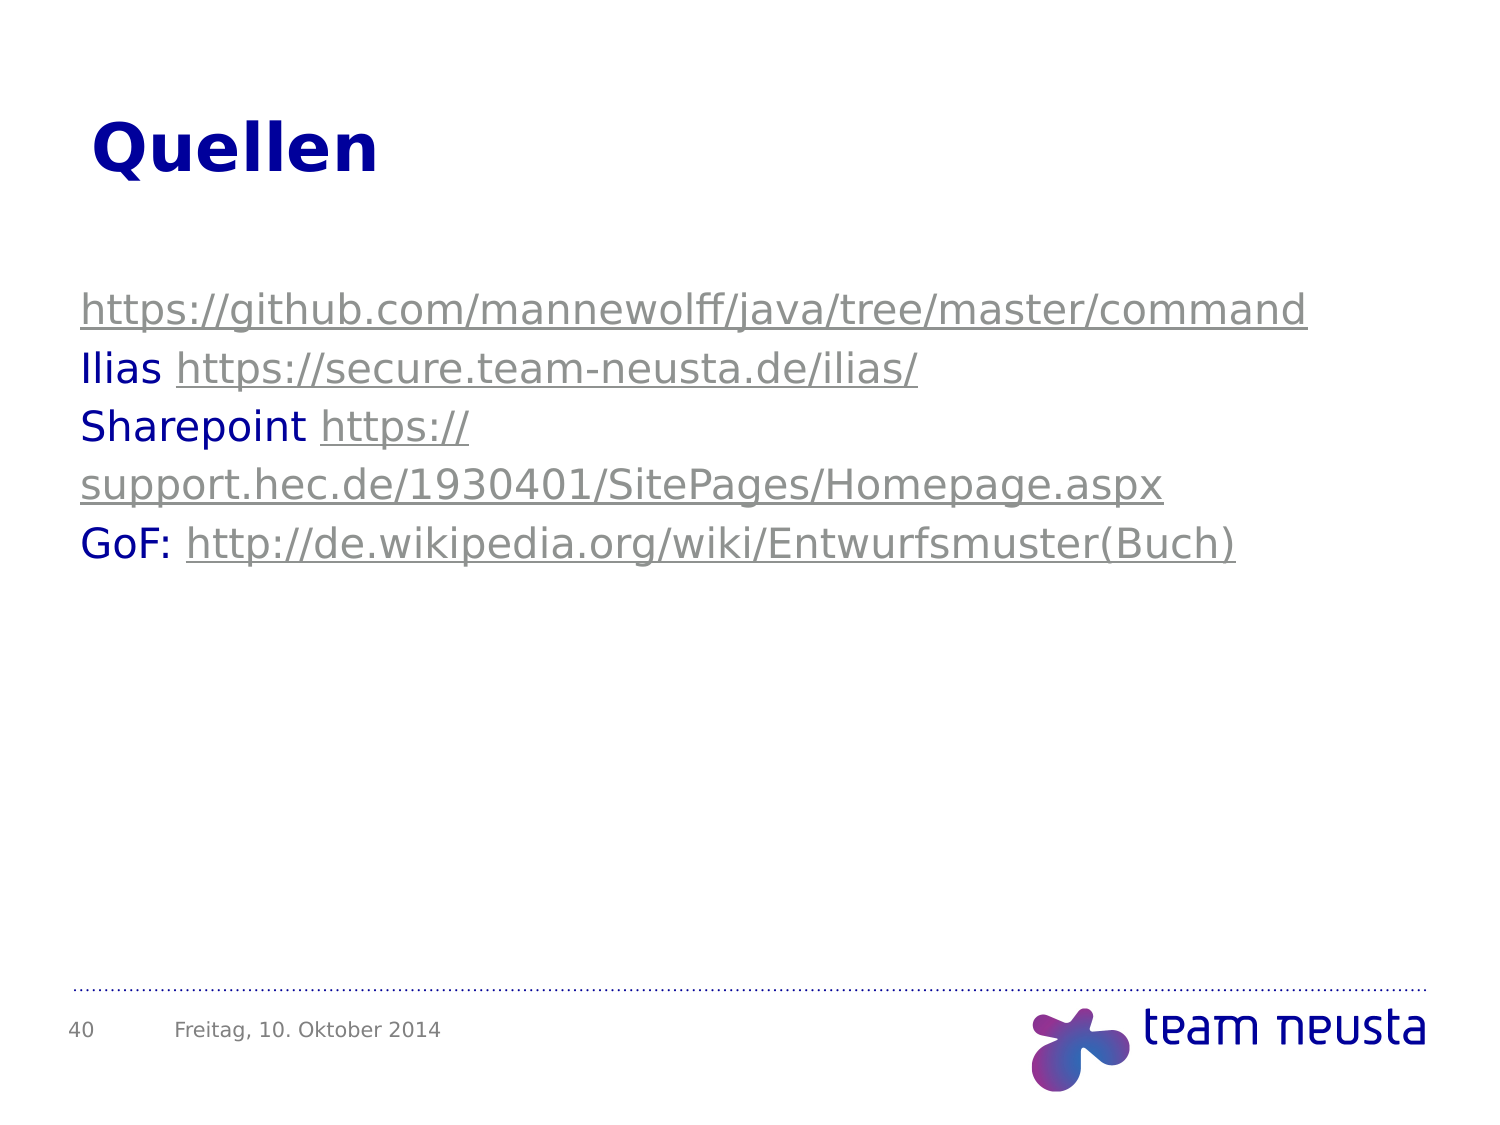

# Quellen
https://github.com/mannewolff/java/tree/master/command
Ilias https://secure.team-neusta.de/ilias/
Sharepoint https://support.hec.de/1930401/SitePages/Homepage.aspx
GoF: http://de.wikipedia.org/wiki/Entwurfsmuster(Buch)

40
Freitag, 10. Oktober 2014